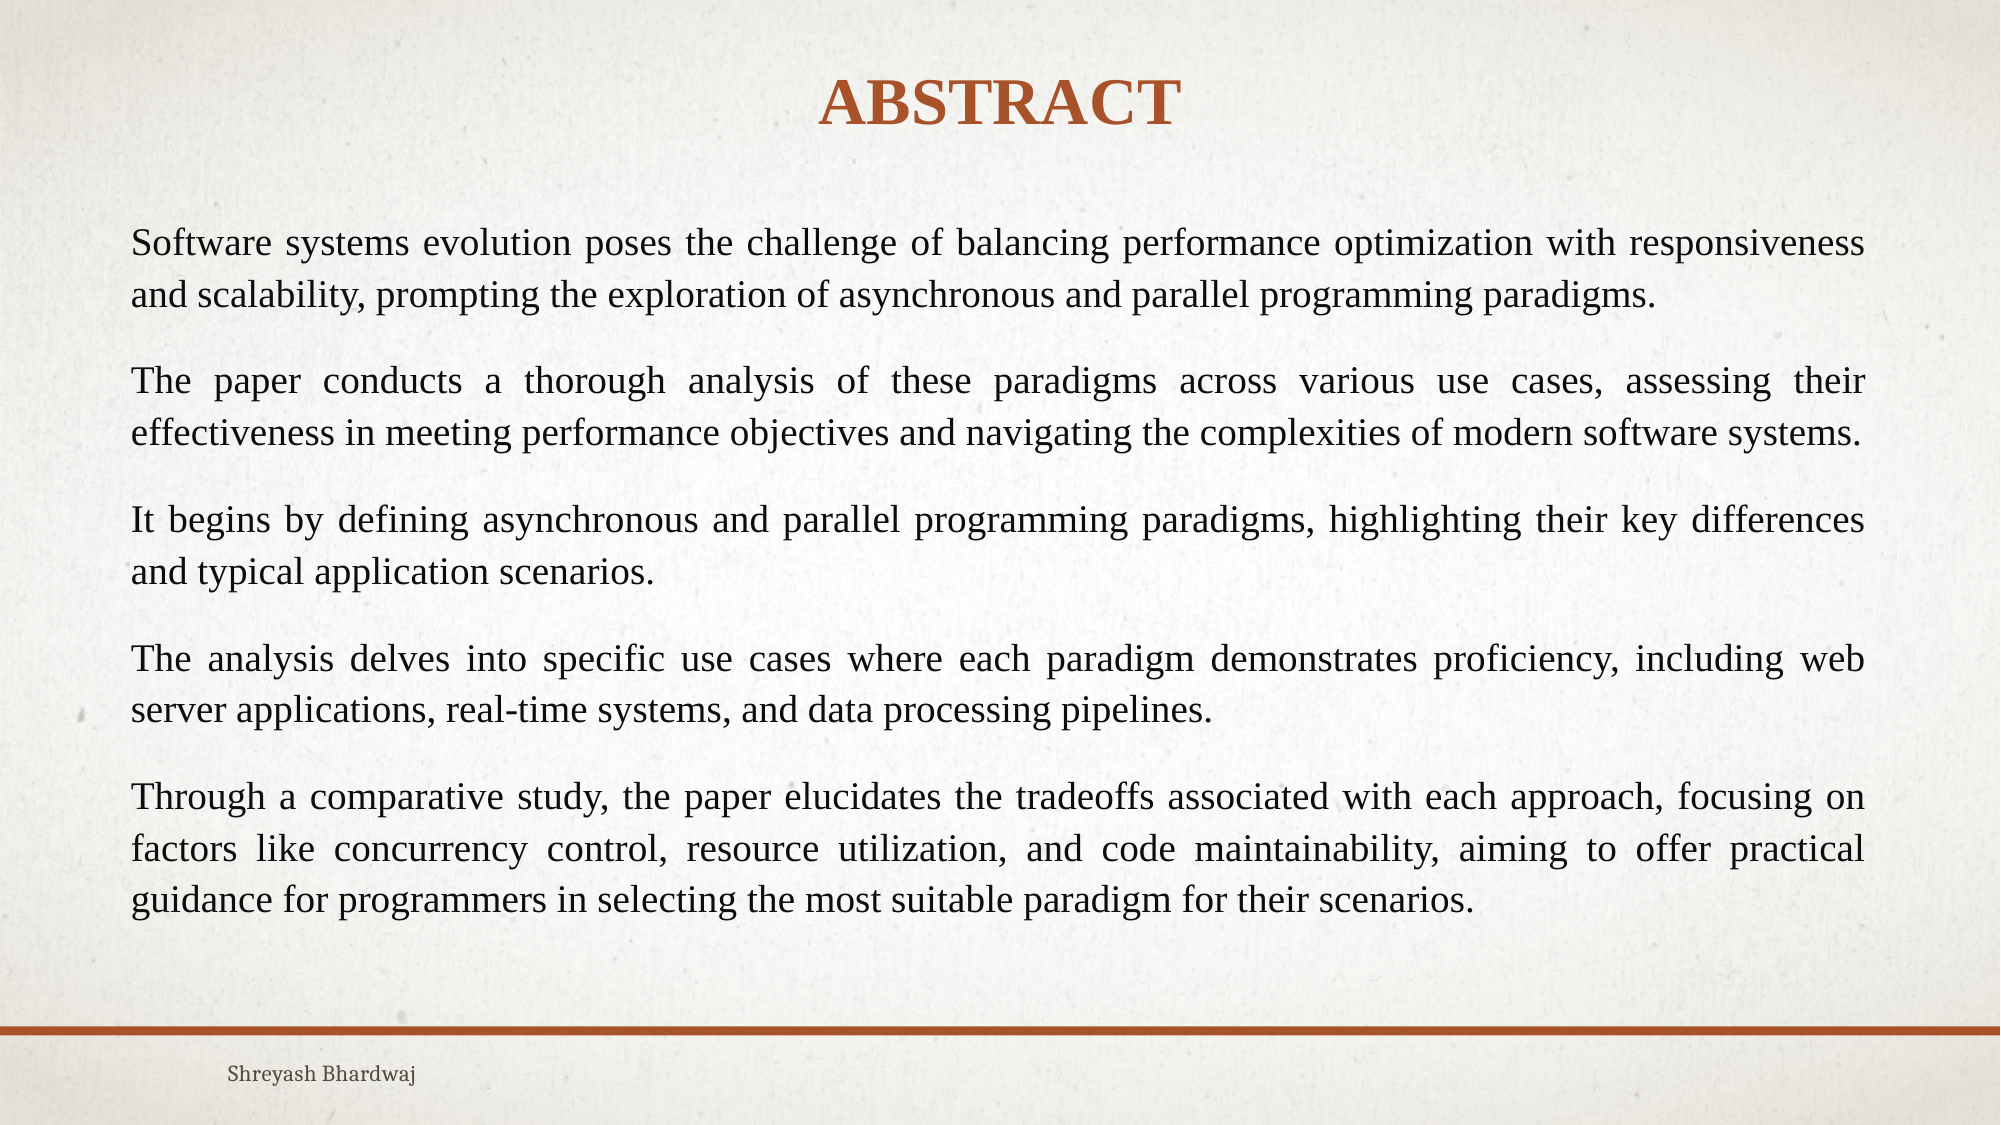

# ABSTRACT
Software systems evolution poses the challenge of balancing performance optimization with responsiveness and scalability, prompting the exploration of asynchronous and parallel programming paradigms.
The paper conducts a thorough analysis of these paradigms across various use cases, assessing their effectiveness in meeting performance objectives and navigating the complexities of modern software systems.
It begins by defining asynchronous and parallel programming paradigms, highlighting their key differences and typical application scenarios.
The analysis delves into specific use cases where each paradigm demonstrates proficiency, including web server applications, real-time systems, and data processing pipelines.
Through a comparative study, the paper elucidates the tradeoffs associated with each approach, focusing on factors like concurrency control, resource utilization, and code maintainability, aiming to offer practical guidance for programmers in selecting the most suitable paradigm for their scenarios.
Shreyash Bhardwaj